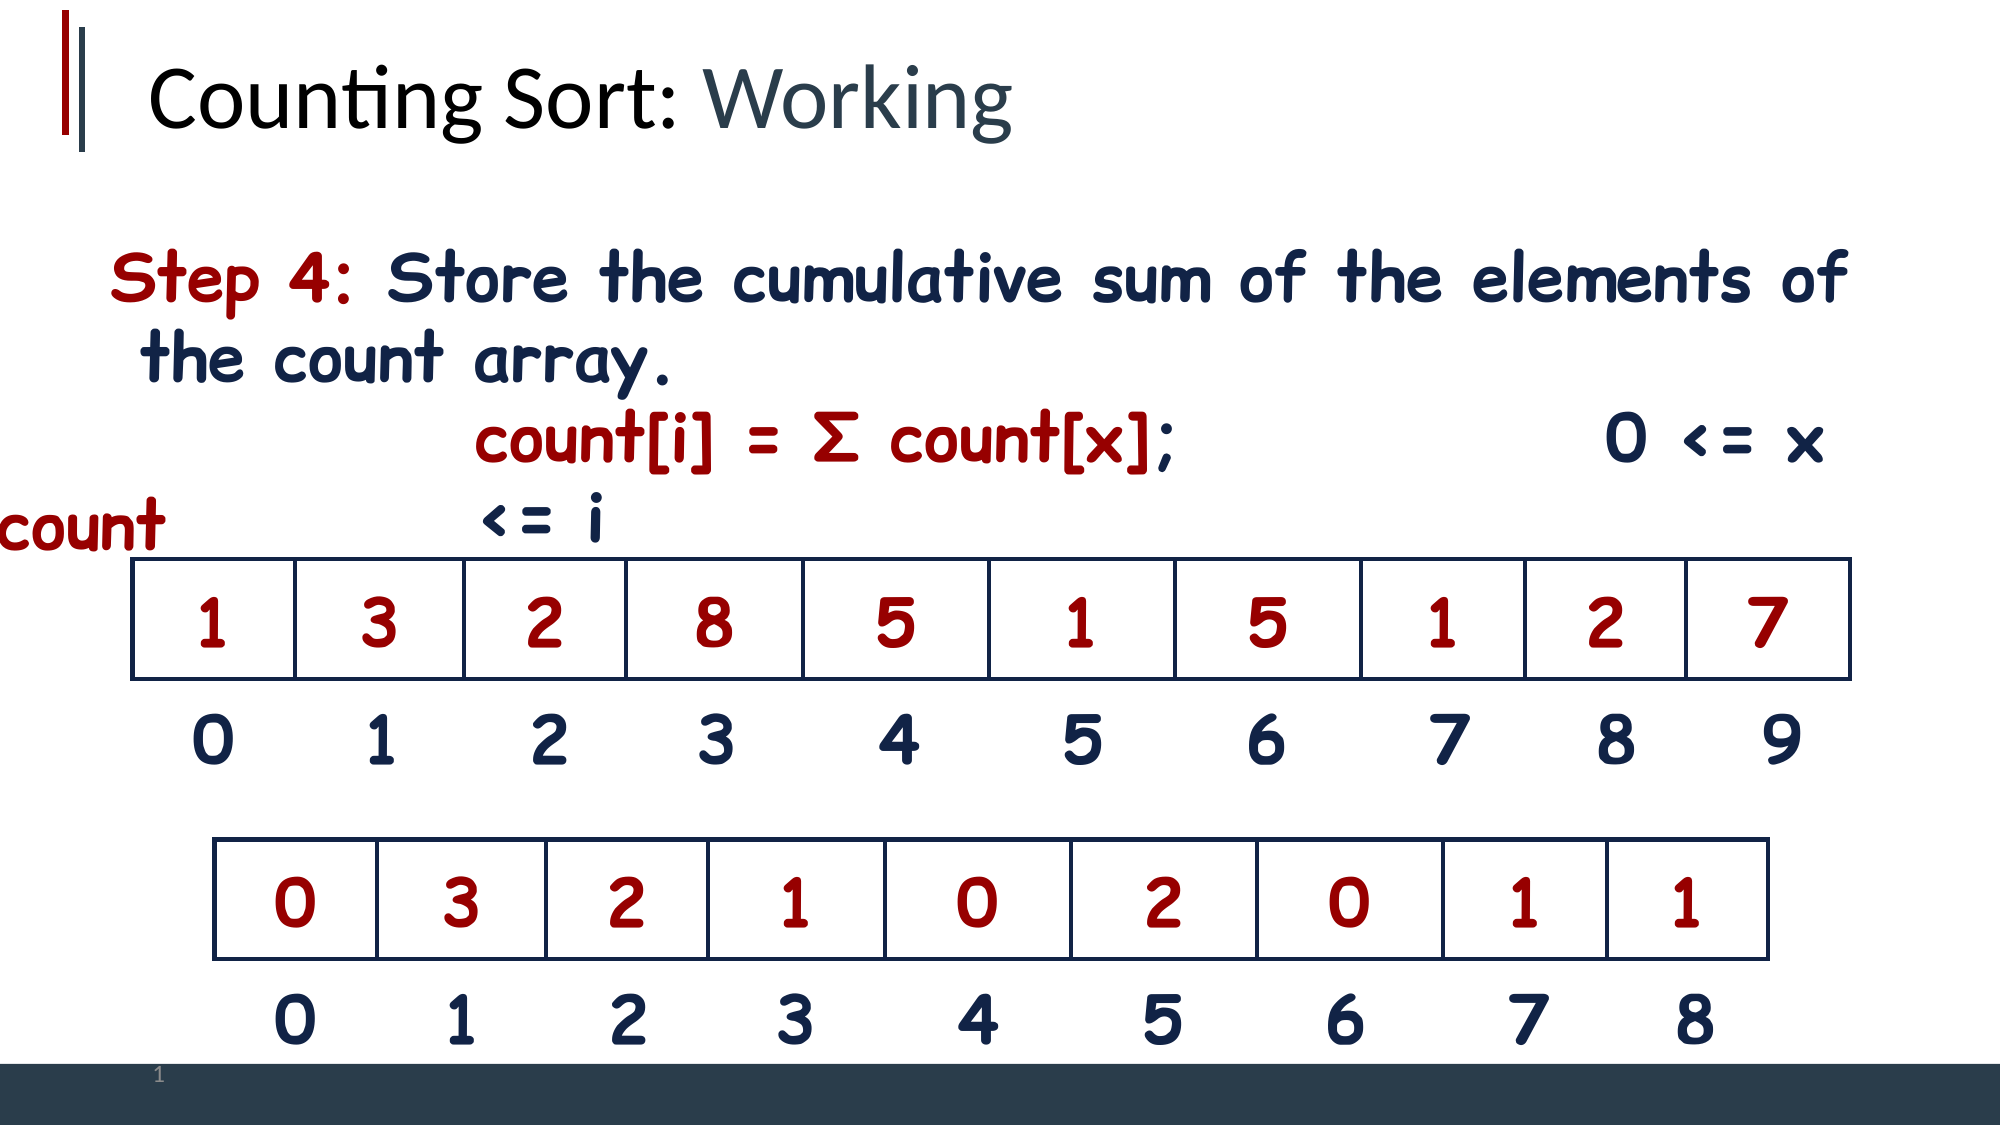

# Counting Sort: Working
Step 4: Store the cumulative sum of the elements of  the count array.
count[i] = ∑ count[x];	0 <= x <= i
count
| 1 | 3 | 2 | 8 | 5 | 1 | 5 | 1 | 2 | 7 |
| --- | --- | --- | --- | --- | --- | --- | --- | --- | --- |
0	1	2	3	4	5	6	7	8	9
| 0 | 3 | 2 | 1 | 0 | 2 | 0 | 1 | 1 |
| --- | --- | --- | --- | --- | --- | --- | --- | --- |
0
1
2
3
4
5
6
7
8
1
29